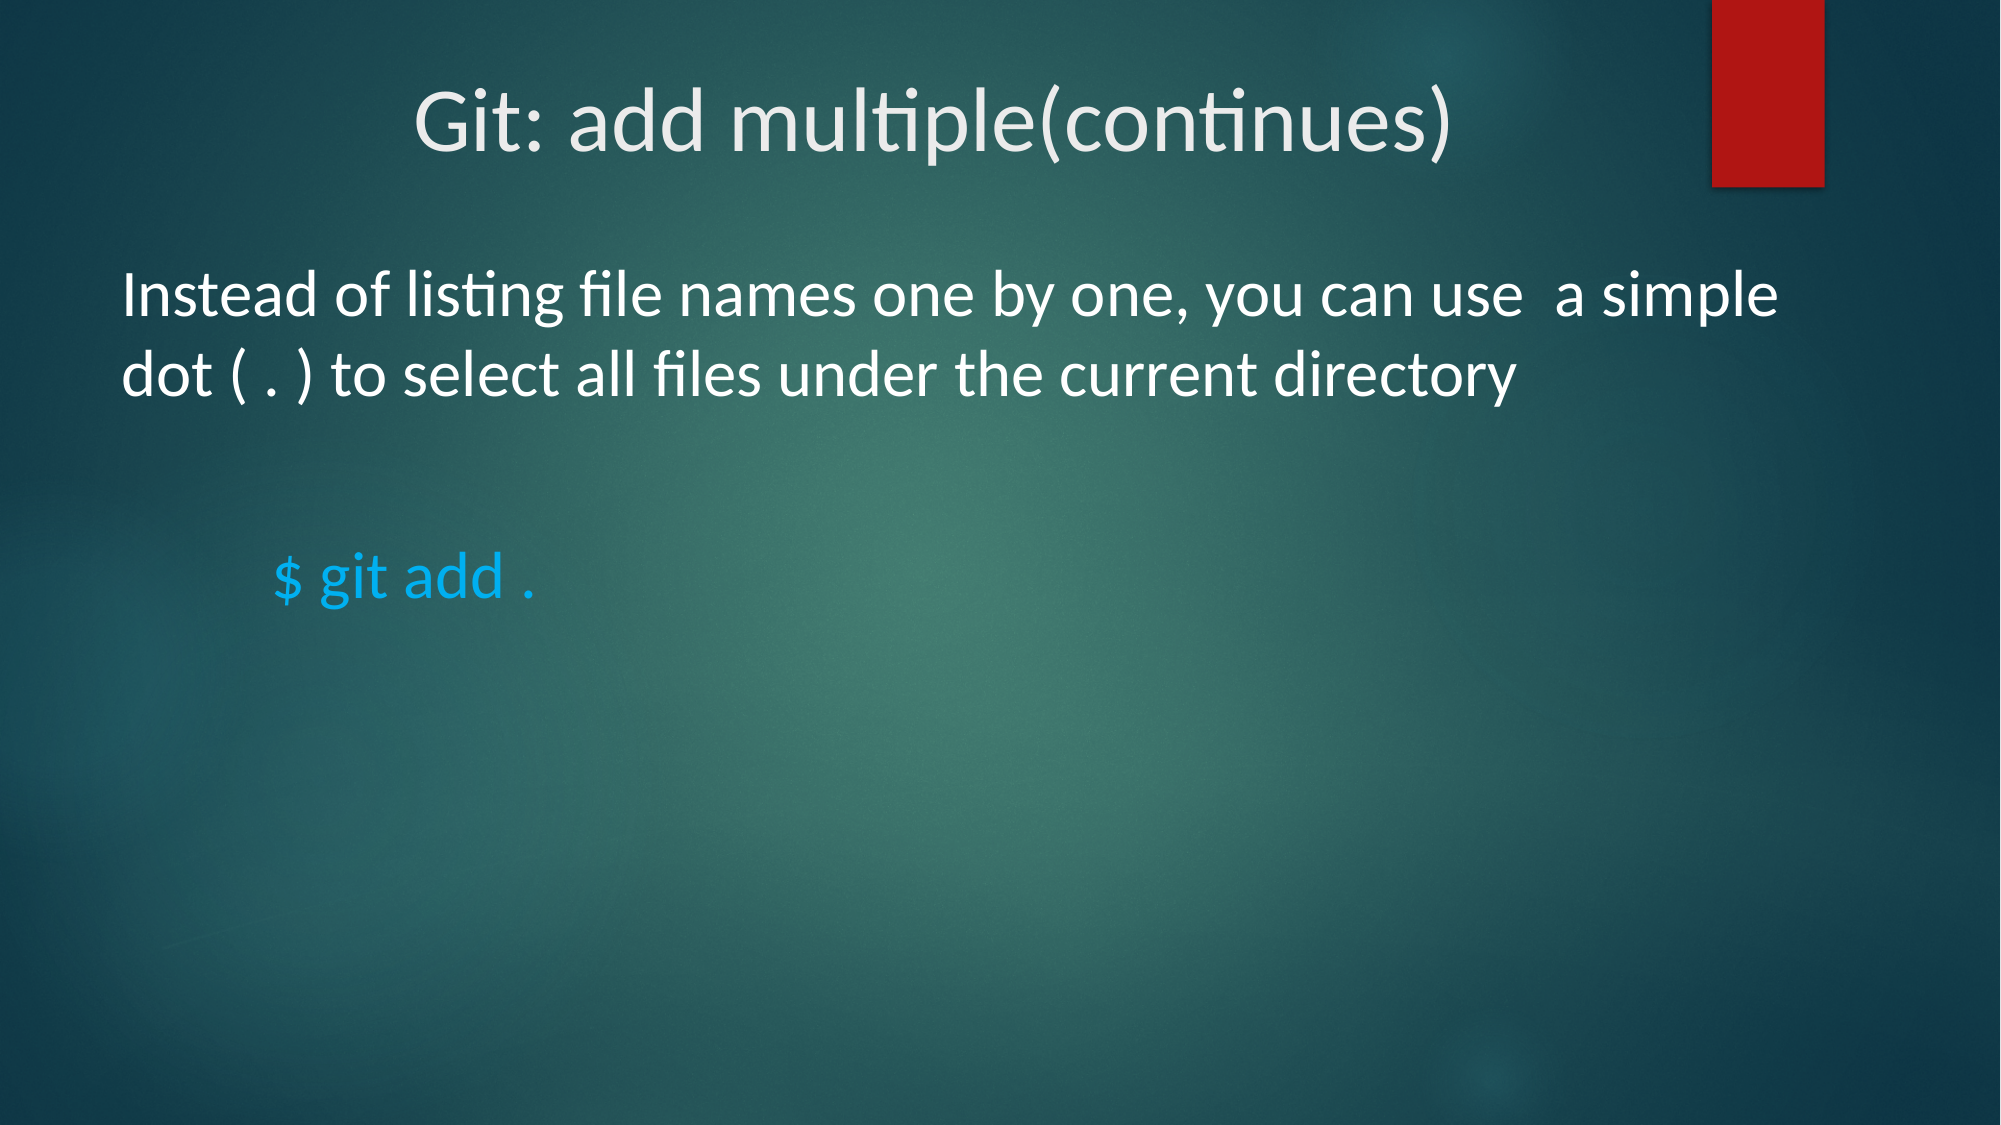

# Git: add multiple(continues)
Instead of listing file names one by one, you can use  a simple dot ( . ) to select all files under the current directory

	$ git add .